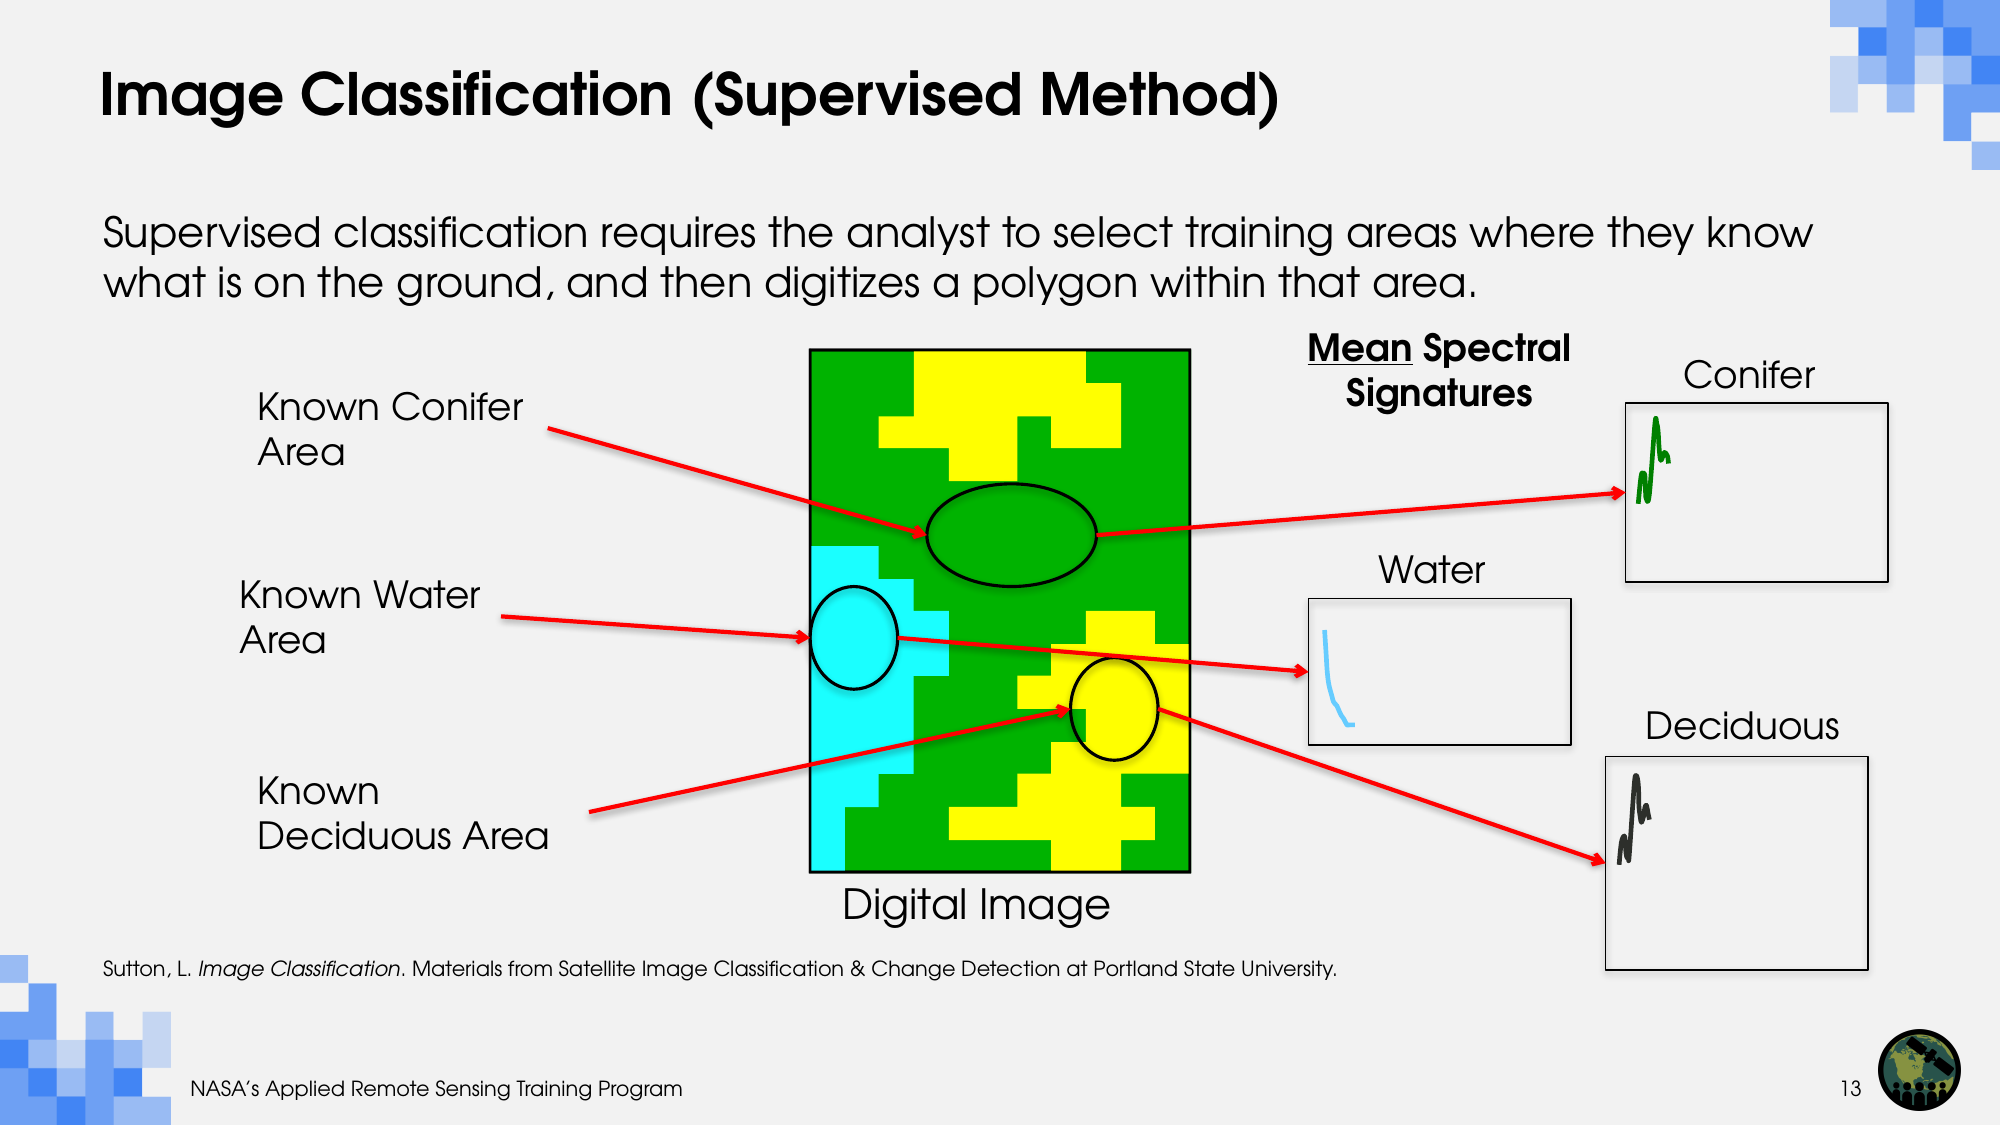

# Image Classification (Supervised Method)
Supervised classification requires the analyst to select training areas where they know what is on the ground, and then digitizes a polygon within that area.
Mean Spectral Signatures
Conifer

Digital Image
Known Conifer Area
Water

Known Water Area
Deciduous

Known Deciduous Area
Sutton, L. Image Classification. Materials from Satellite Image Classification & Change Detection at Portland State University.